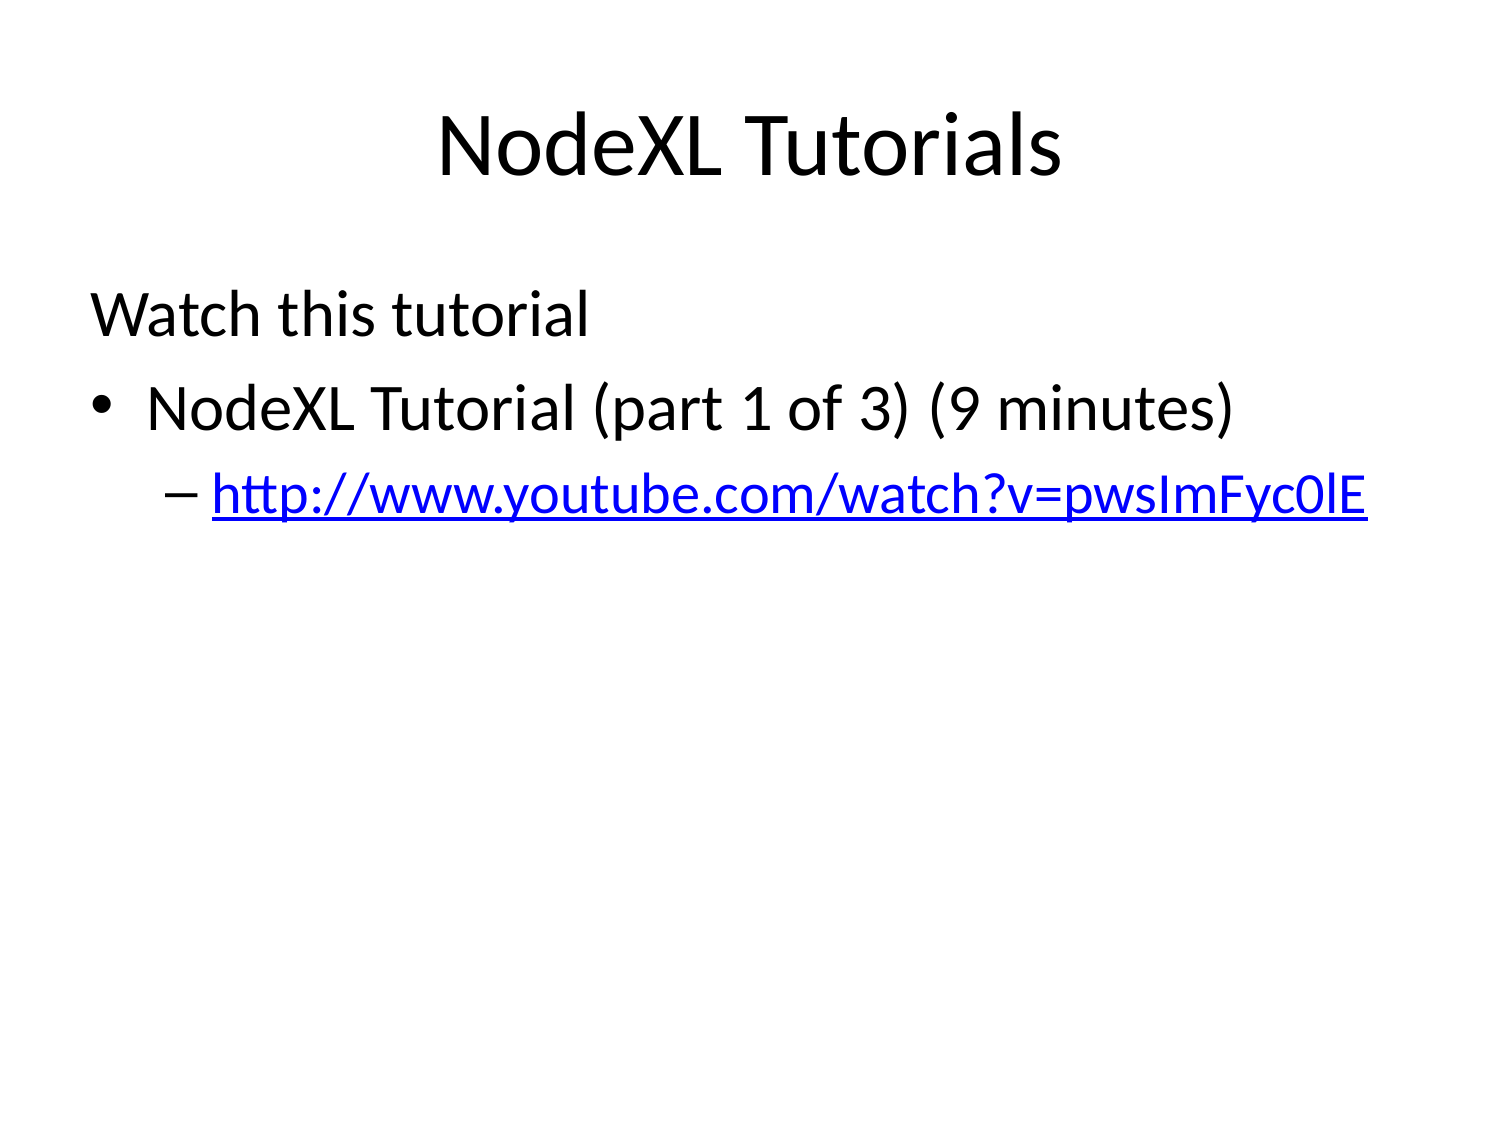

# NodeXL Tutorials
Watch this tutorial
NodeXL Tutorial (part 1 of 3) (9 minutes)
http://www.youtube.com/watch?v=pwsImFyc0lE